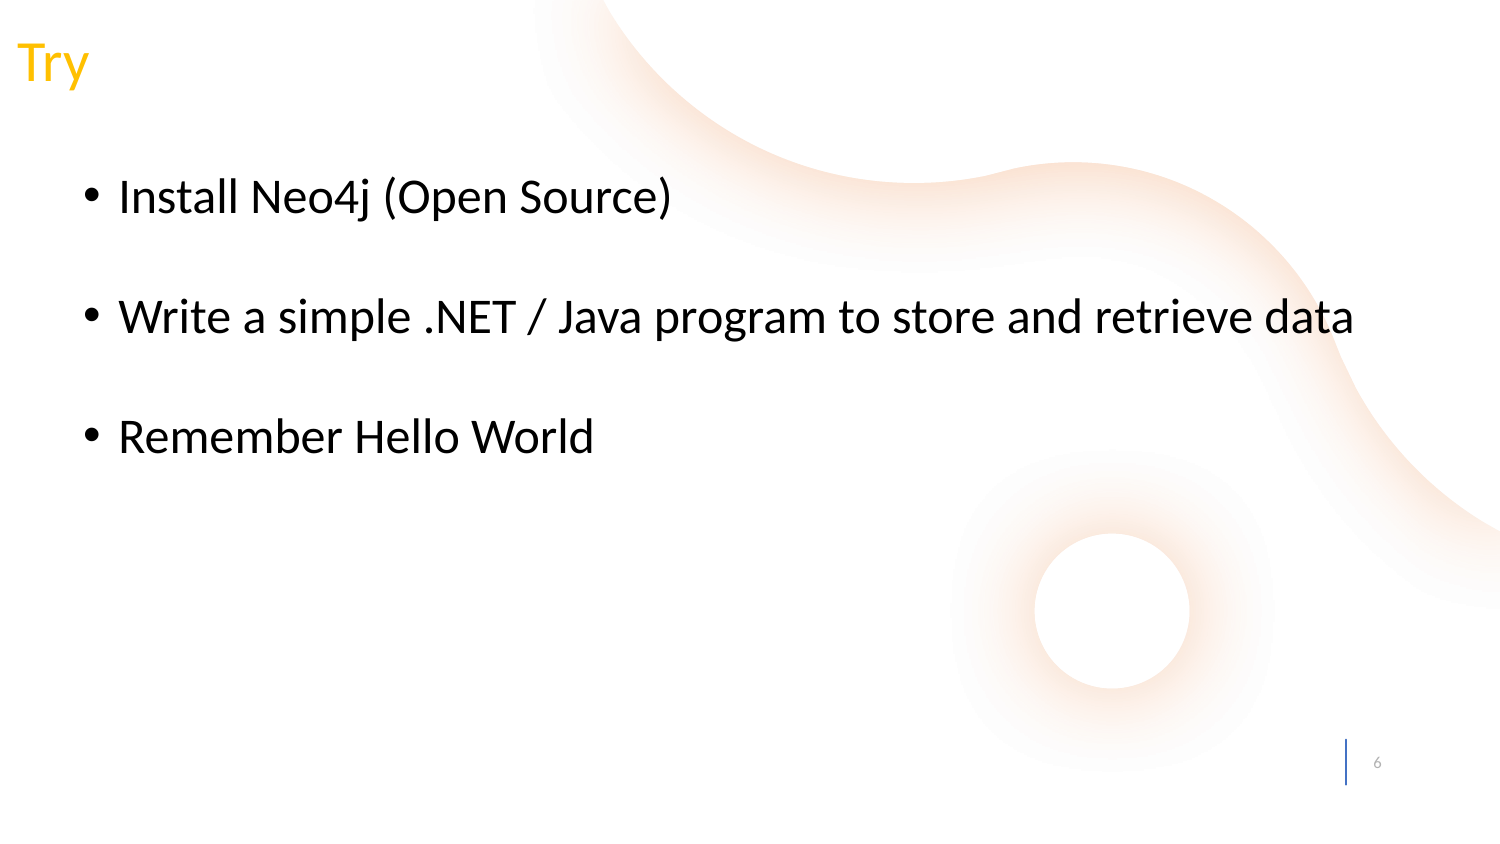

Try
Install Neo4j (Open Source)
Write a simple .NET / Java program to store and retrieve data
Remember Hello World

6